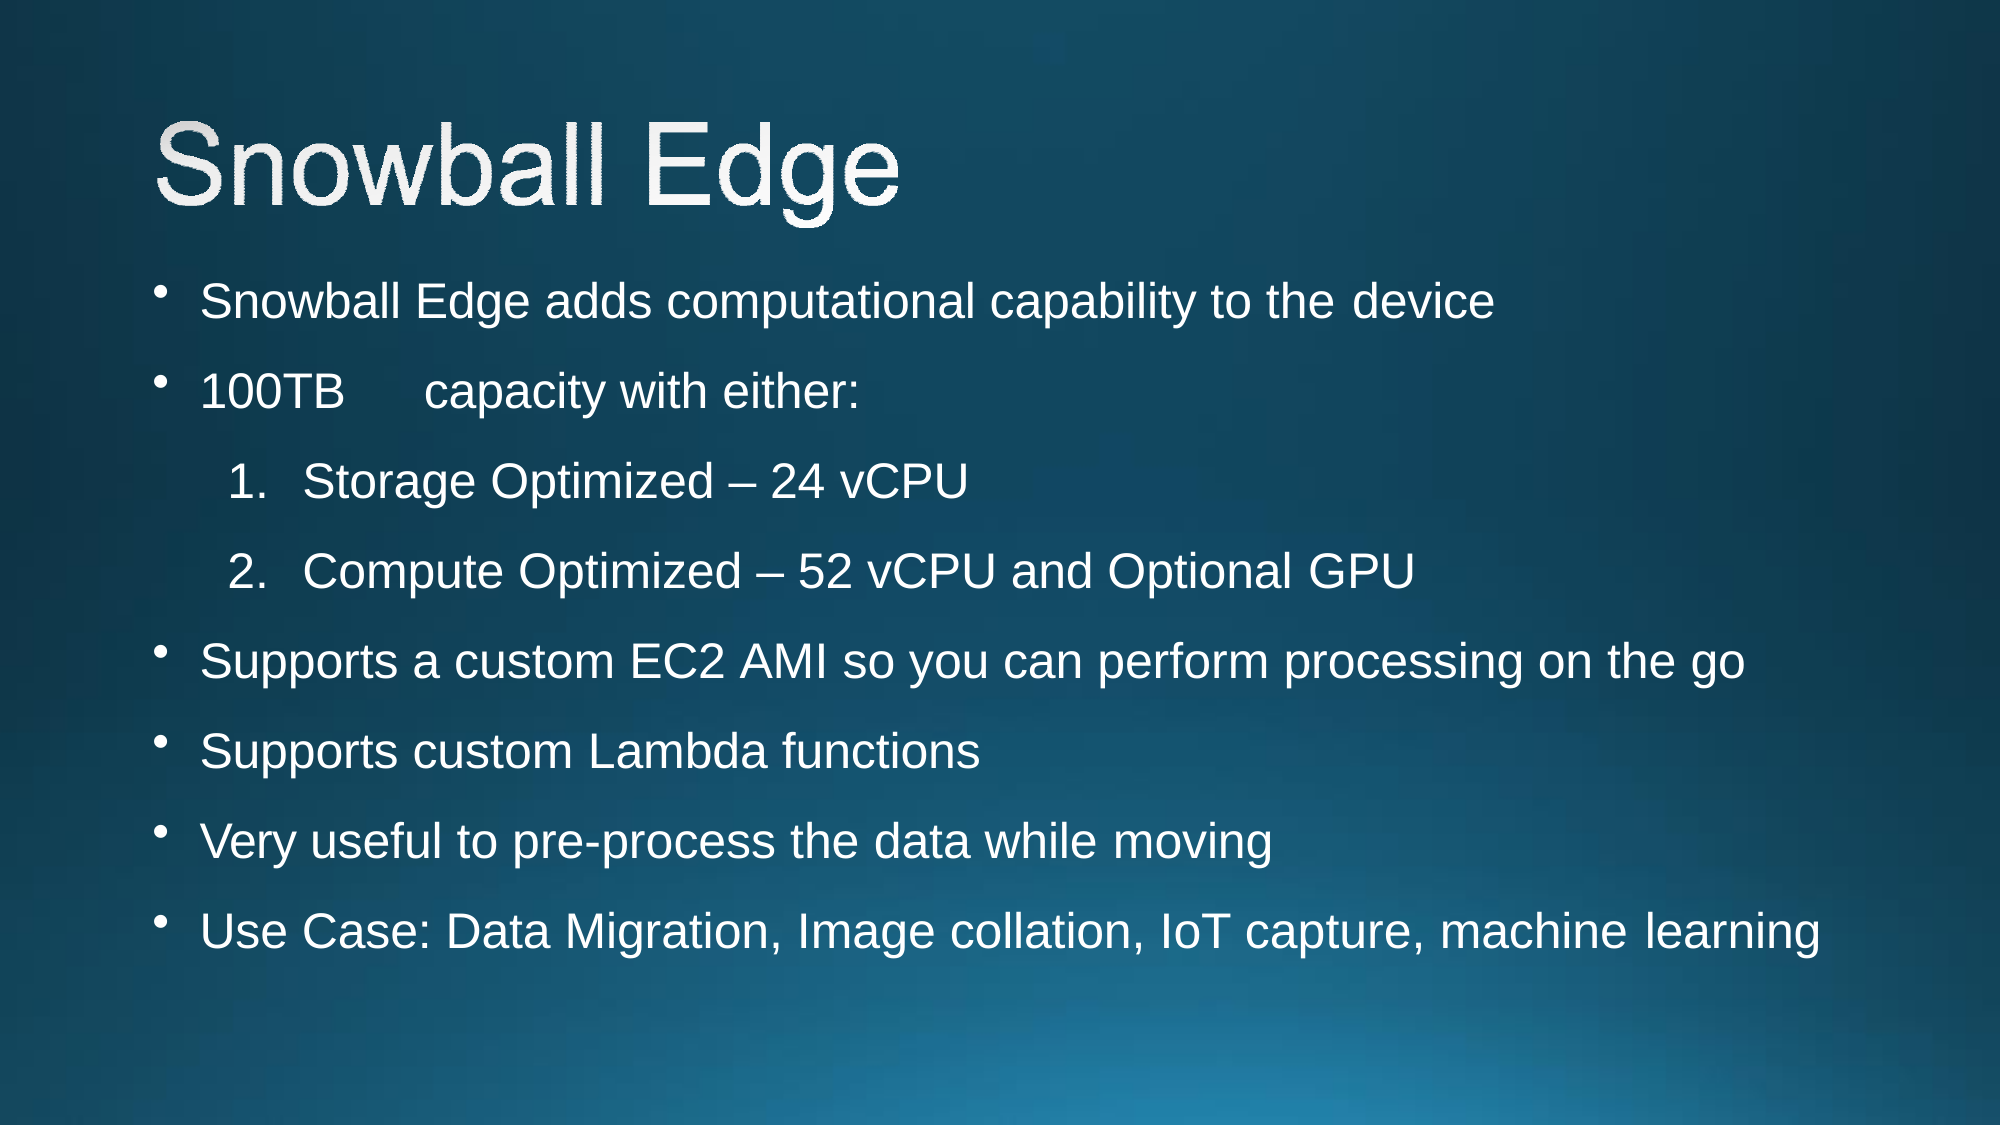

Snowball Edge adds computational capability to the device
100TB	capacity with either:
Storage Optimized – 24 vCPU
Compute Optimized – 52 vCPU and Optional GPU
Supports a custom EC2 AMI so you can perform processing on the go
Supports custom Lambda functions
Very useful to pre-process the data while moving
Use Case: Data Migration, Image collation, IoT capture, machine learning